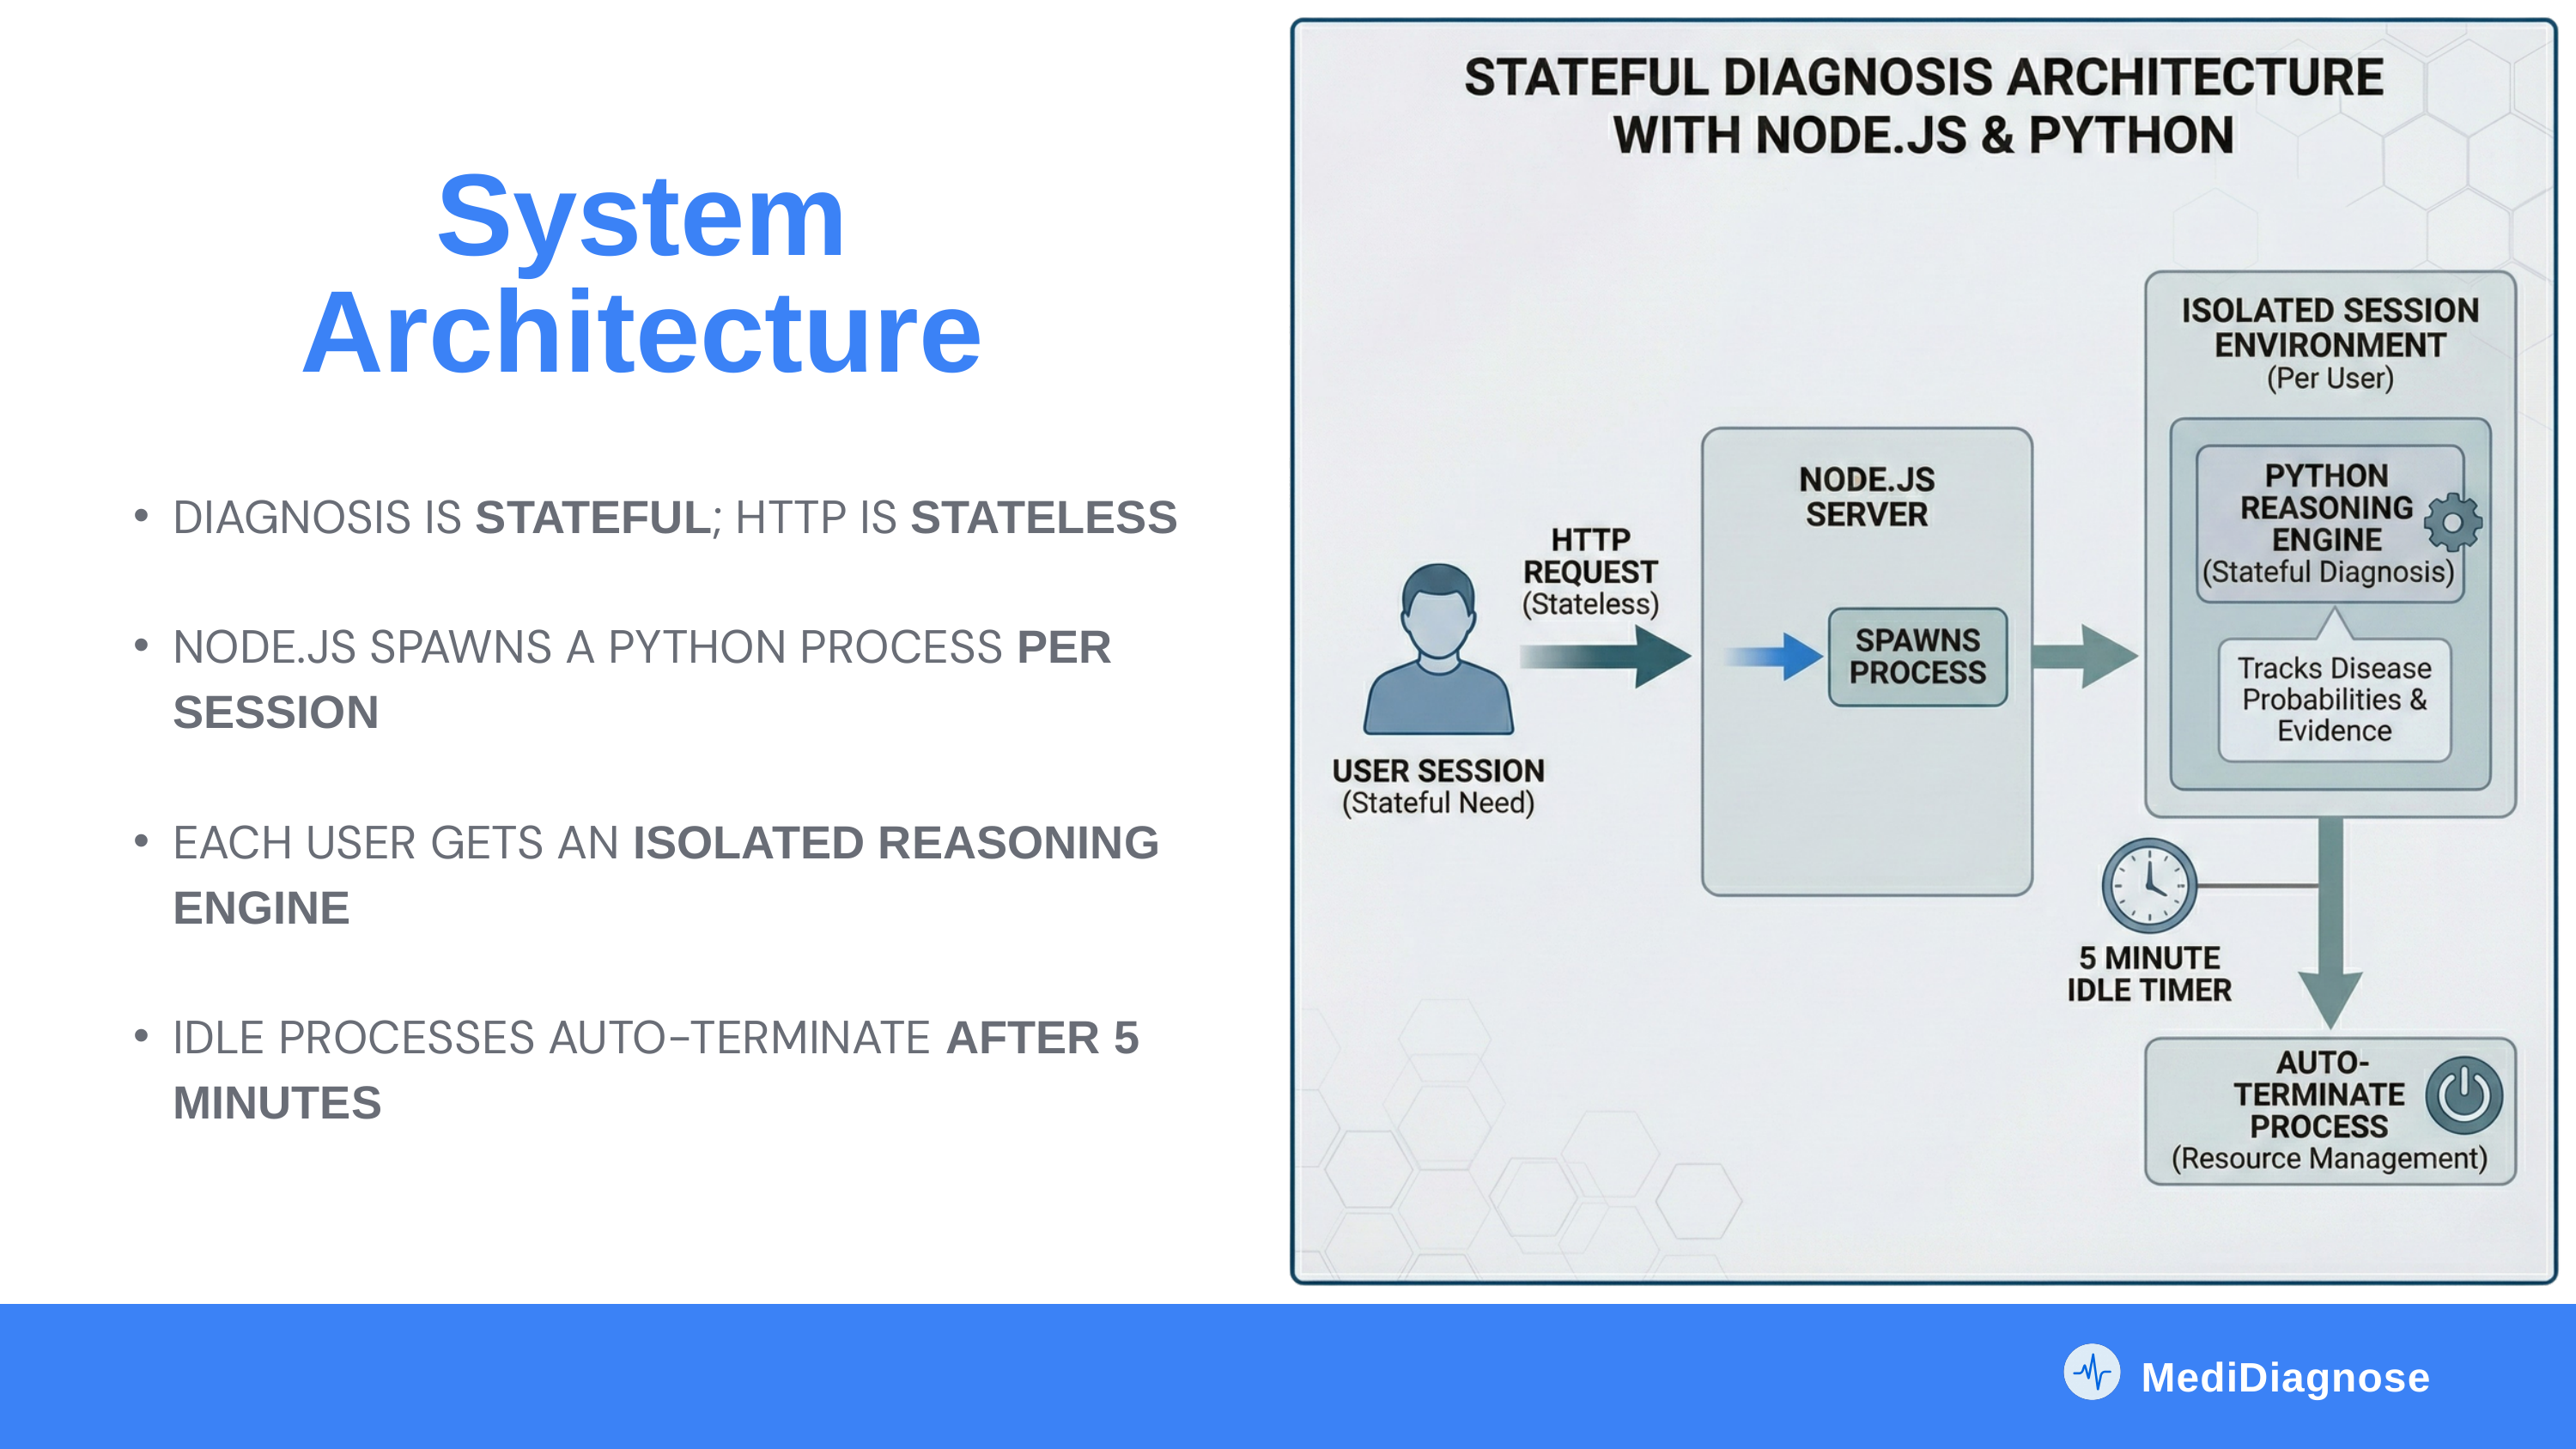

System Architecture
DIAGNOSIS IS STATEFUL; HTTP IS STATELESS

NODE.JS SPAWNS A PYTHON PROCESS PER SESSION

EACH USER GETS AN ISOLATED REASONING ENGINE

IDLE PROCESSES AUTO-TERMINATE AFTER 5 MINUTES

MediDiagnose